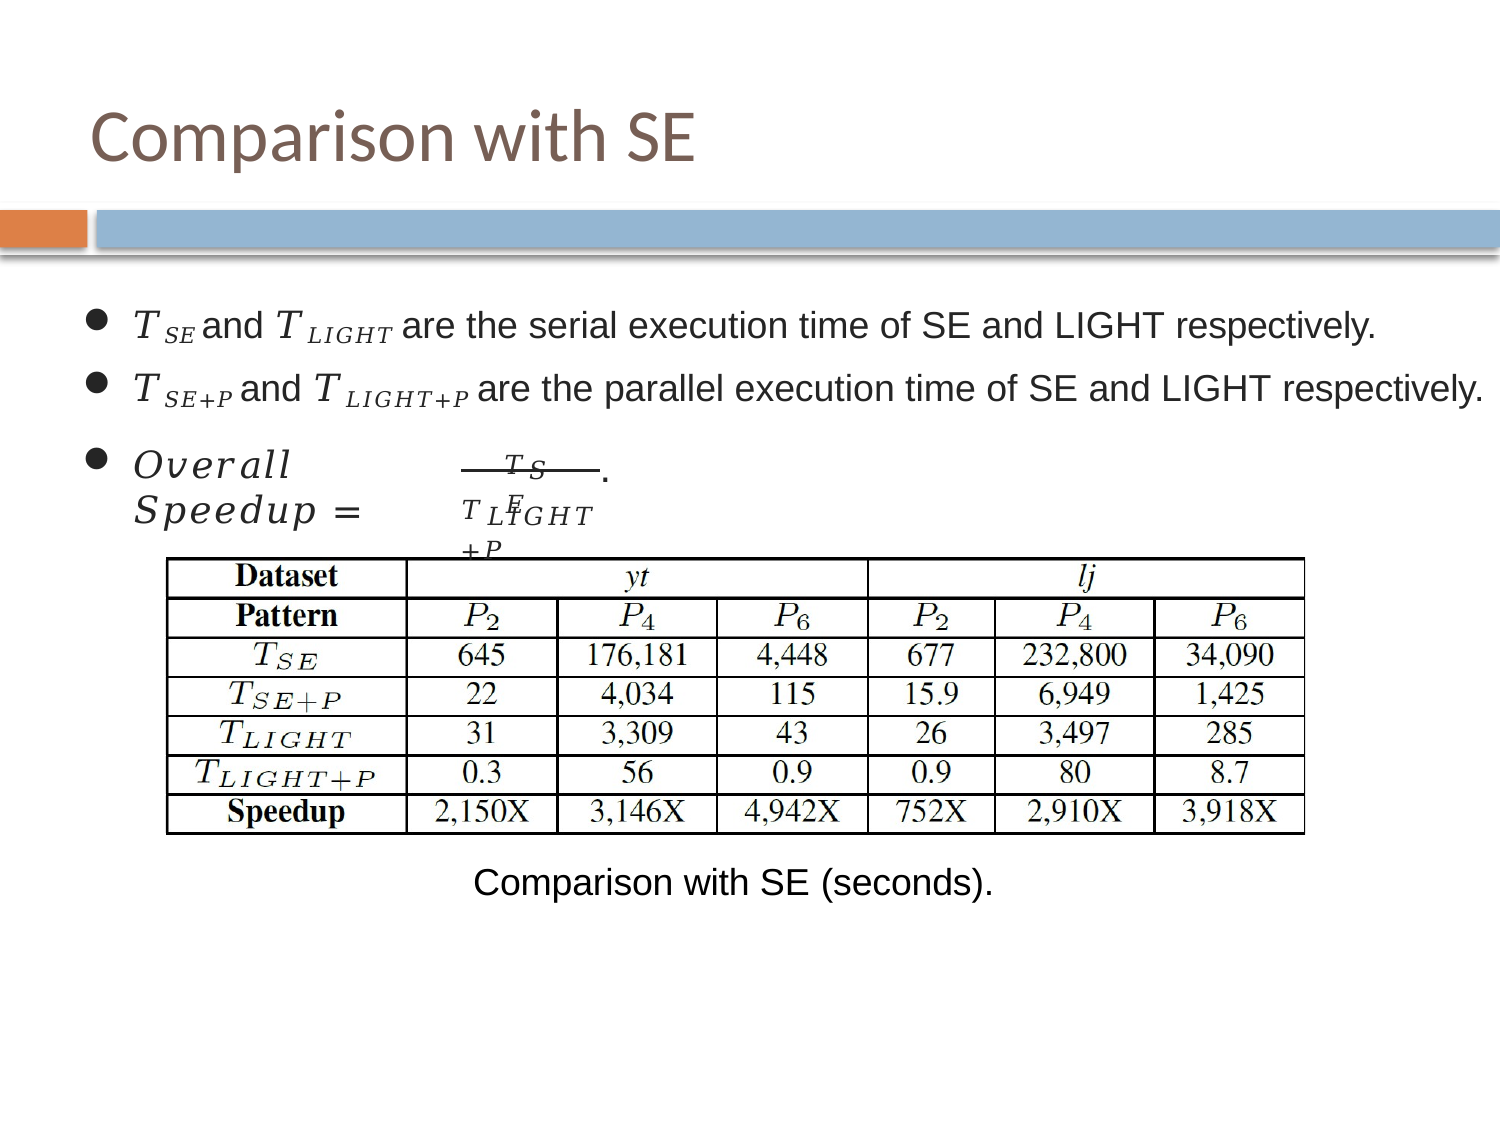

# Comparison with SE
𝑇𝑆𝐸 and 𝑇𝐿𝐼𝐺𝐻𝑇 are the serial execution time of SE and LIGHT respectively.
𝑇𝑆𝐸+𝑃 and 𝑇𝐿𝐼𝐺𝐻𝑇+𝑃 are the parallel execution time of SE and LIGHT respectively.
𝑇𝑆𝐸
𝑂𝑣𝑒𝑟𝑎𝑙𝑙 𝑆𝑝𝑒𝑒𝑑𝑢𝑝 =
.

𝑇𝐿𝐼𝐺𝐻𝑇+𝑃

Comparison with SE (seconds).